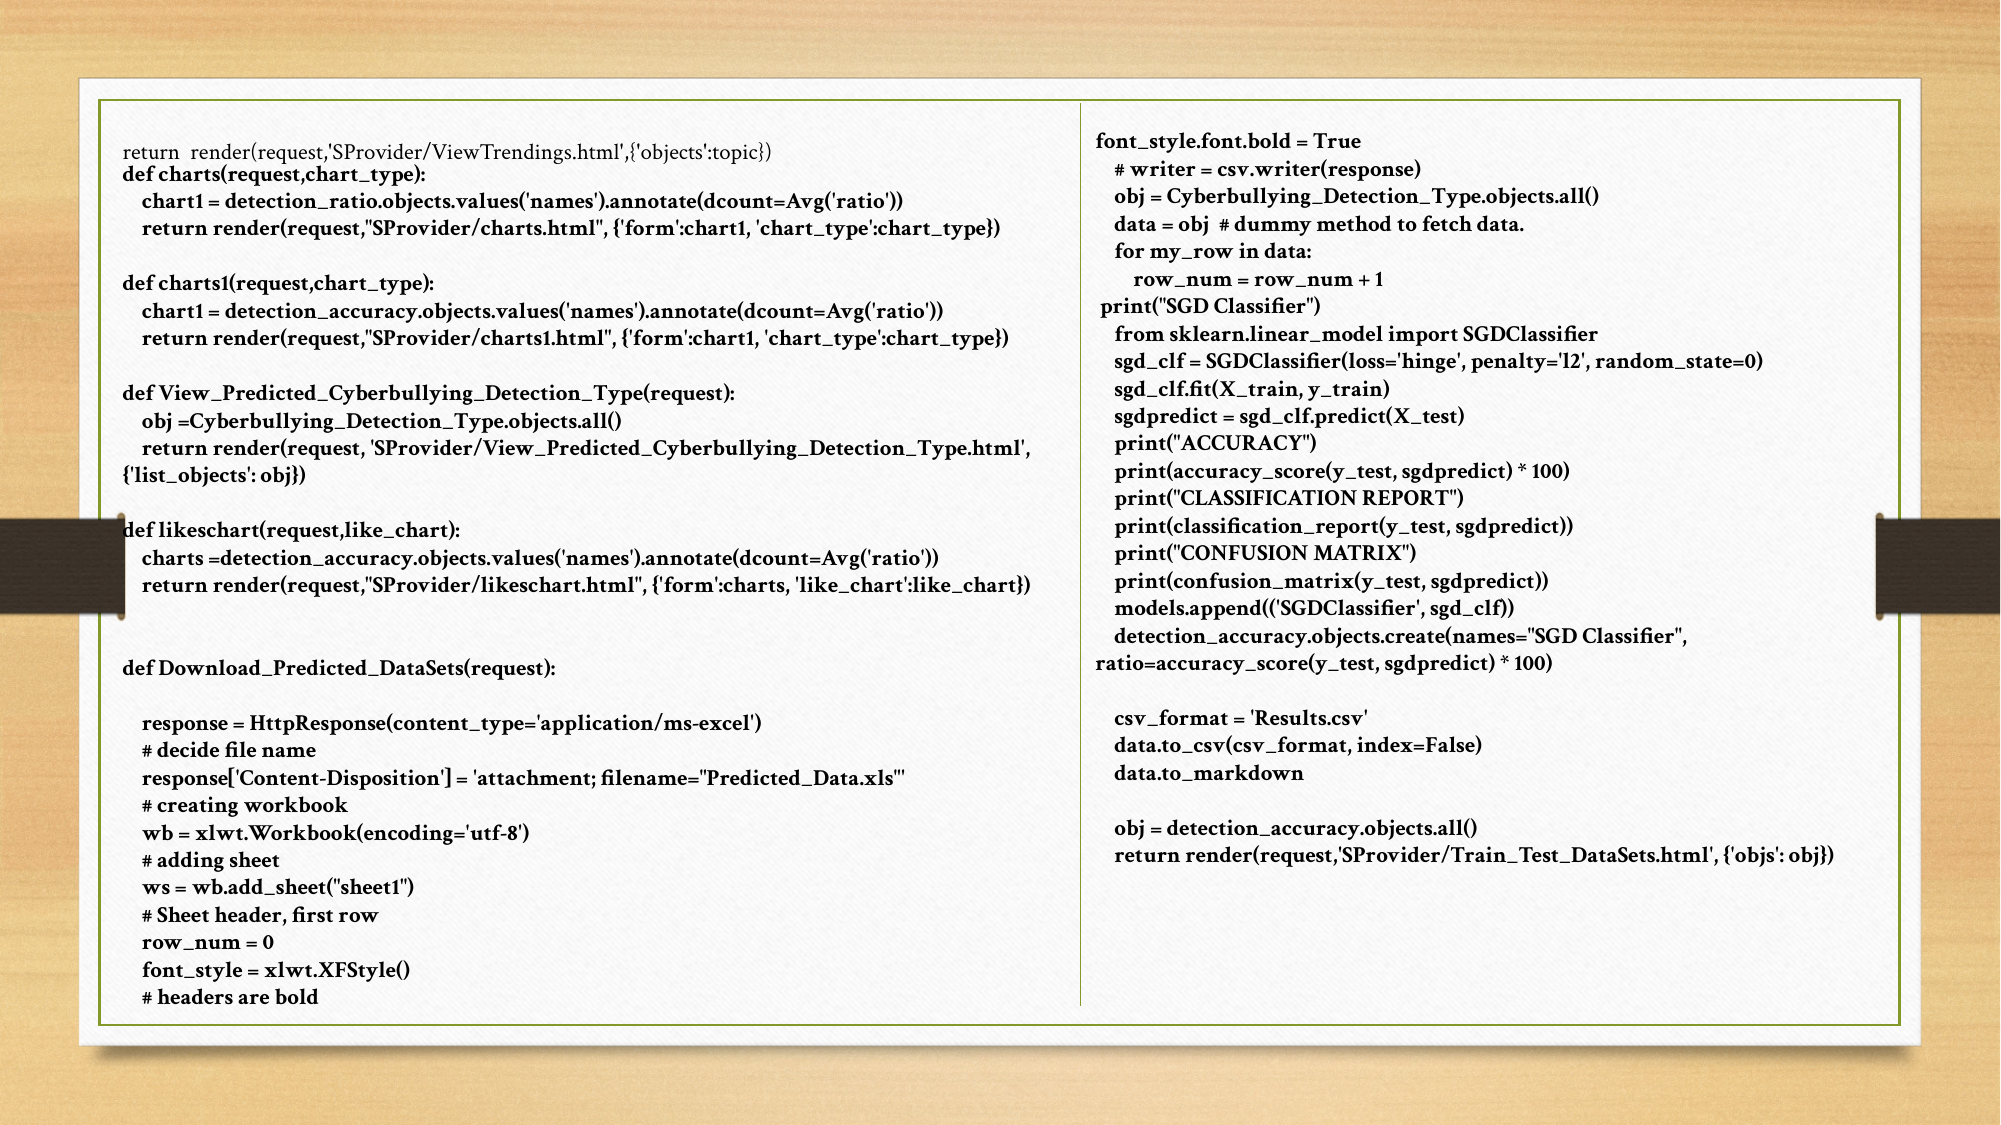

font_style.font.bold = True
    # writer = csv.writer(response)
    obj = Cyberbullying_Detection_Type.objects.all()
    data = obj  # dummy method to fetch data.
    for my_row in data:
        row_num = row_num + 1
 print("SGD Classifier")
    from sklearn.linear_model import SGDClassifier
    sgd_clf = SGDClassifier(loss='hinge', penalty='l2', random_state=0)
    sgd_clf.fit(X_train, y_train)
    sgdpredict = sgd_clf.predict(X_test)
    print("ACCURACY")
    print(accuracy_score(y_test, sgdpredict) * 100)
    print("CLASSIFICATION REPORT")
    print(classification_report(y_test, sgdpredict))
    print("CONFUSION MATRIX")
    print(confusion_matrix(y_test, sgdpredict))
    models.append(('SGDClassifier', sgd_clf))
    detection_accuracy.objects.create(names="SGD Classifier", ratio=accuracy_score(y_test, sgdpredict) * 100)

    csv_format = 'Results.csv'
    data.to_csv(csv_format, index=False)
    data.to_markdown

    obj = detection_accuracy.objects.all()
    return render(request,'SProvider/Train_Test_DataSets.html', {'objs': obj})
return  render(request,'SProvider/ViewTrendings.html',{'objects':topic})
def charts(request,chart_type):
    chart1 = detection_ratio.objects.values('names').annotate(dcount=Avg('ratio'))
    return render(request,"SProvider/charts.html", {'form':chart1, 'chart_type':chart_type})

def charts1(request,chart_type):
    chart1 = detection_accuracy.objects.values('names').annotate(dcount=Avg('ratio'))
    return render(request,"SProvider/charts1.html", {'form':chart1, 'chart_type':chart_type})

def View_Predicted_Cyberbullying_Detection_Type(request):
    obj =Cyberbullying_Detection_Type.objects.all()
    return render(request, 'SProvider/View_Predicted_Cyberbullying_Detection_Type.html', {'list_objects': obj})

def likeschart(request,like_chart):
    charts =detection_accuracy.objects.values('names').annotate(dcount=Avg('ratio'))
    return render(request,"SProvider/likeschart.html", {'form':charts, 'like_chart':like_chart})

def Download_Predicted_DataSets(request):

    response = HttpResponse(content_type='application/ms-excel')
    # decide file name
    response['Content-Disposition'] = 'attachment; filename="Predicted_Data.xls"'
    # creating workbook
    wb = xlwt.Workbook(encoding='utf-8')
    # adding sheet
    ws = wb.add_sheet("sheet1")
    # Sheet header, first row
    row_num = 0
    font_style = xlwt.XFStyle()
    # headers are bold